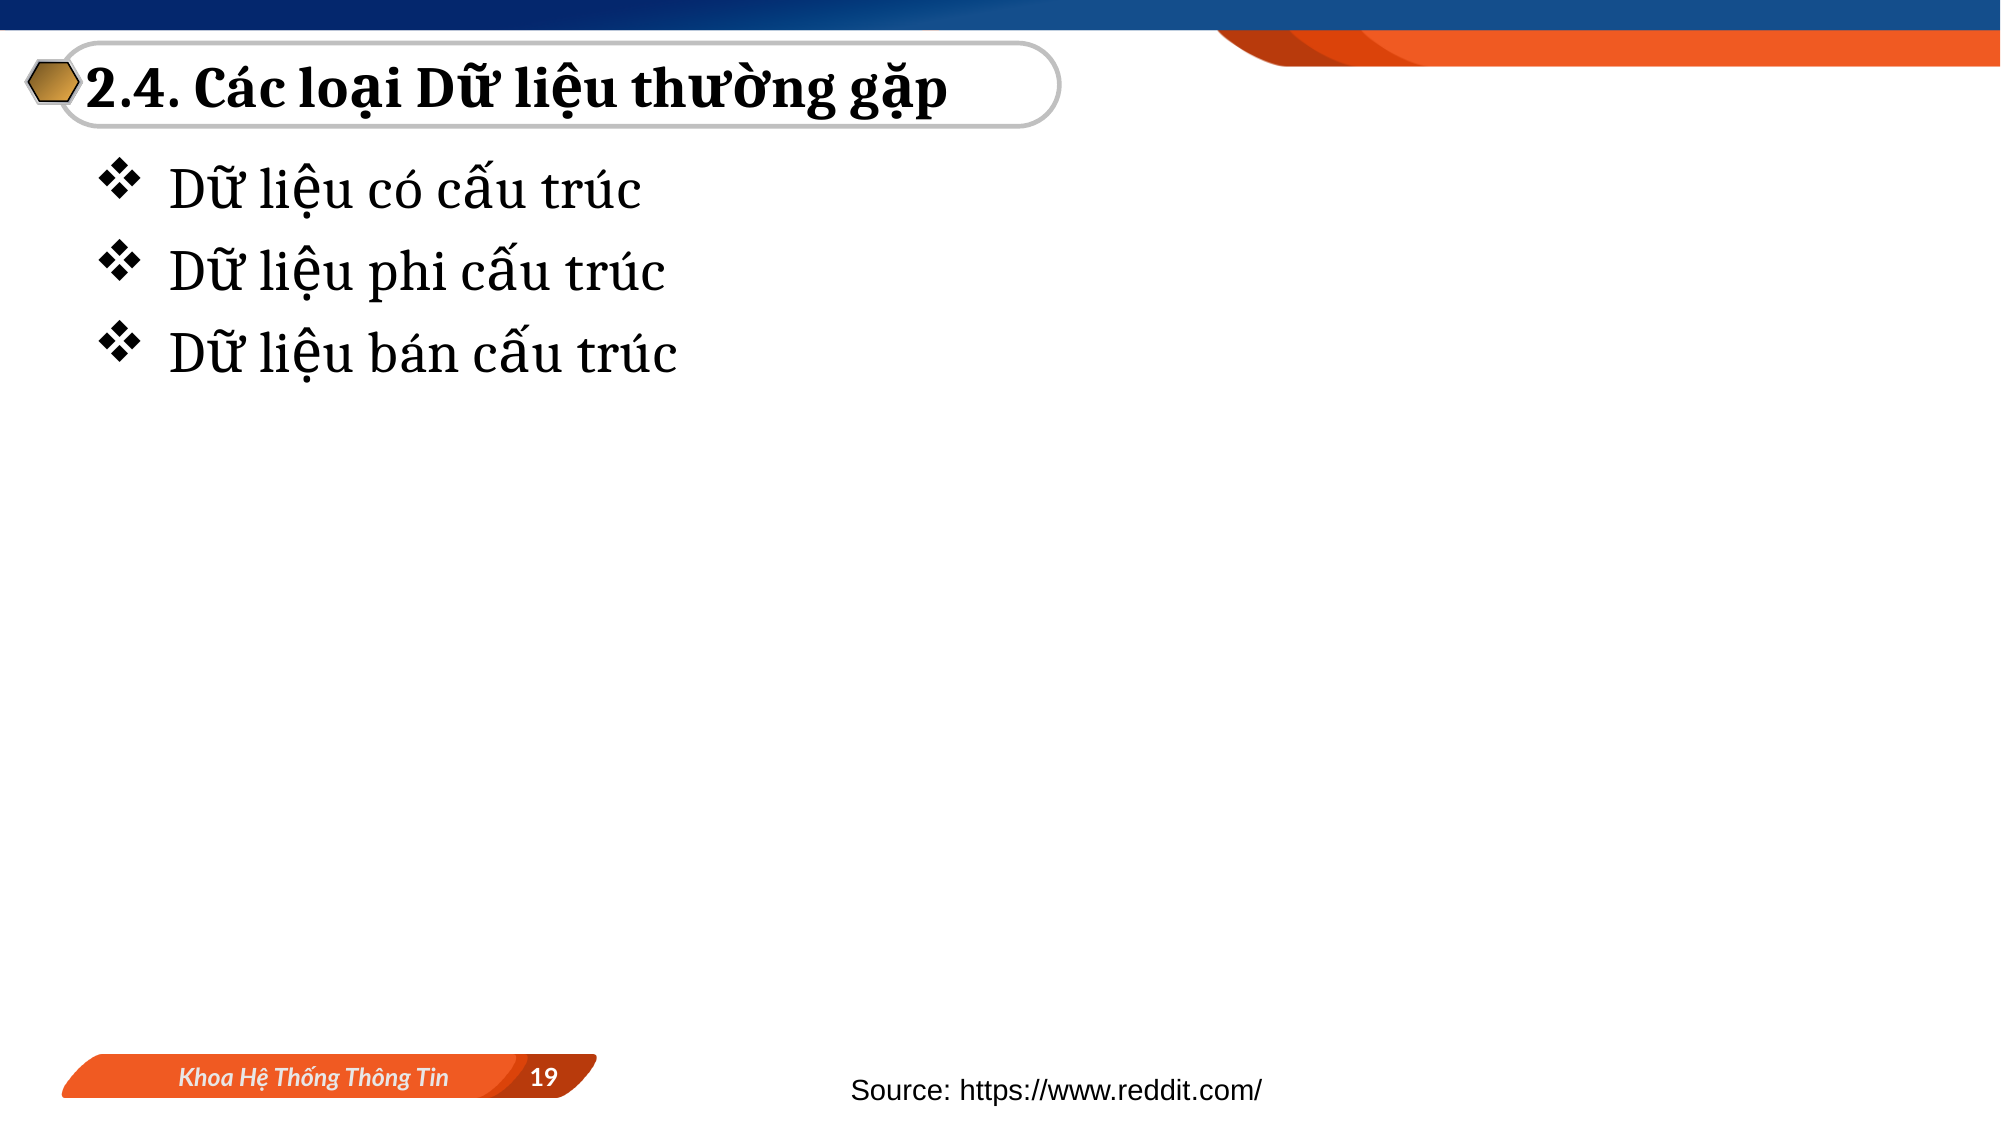

2.4. Các loại Dữ liệu thường gặp

Dữ liệu có cấu trúc
Dữ liệu phi cấu trúc
Dữ liệu bán cấu trúc
19
Khoa Hệ Thống Thông Tin
Source: https://www.reddit.com/